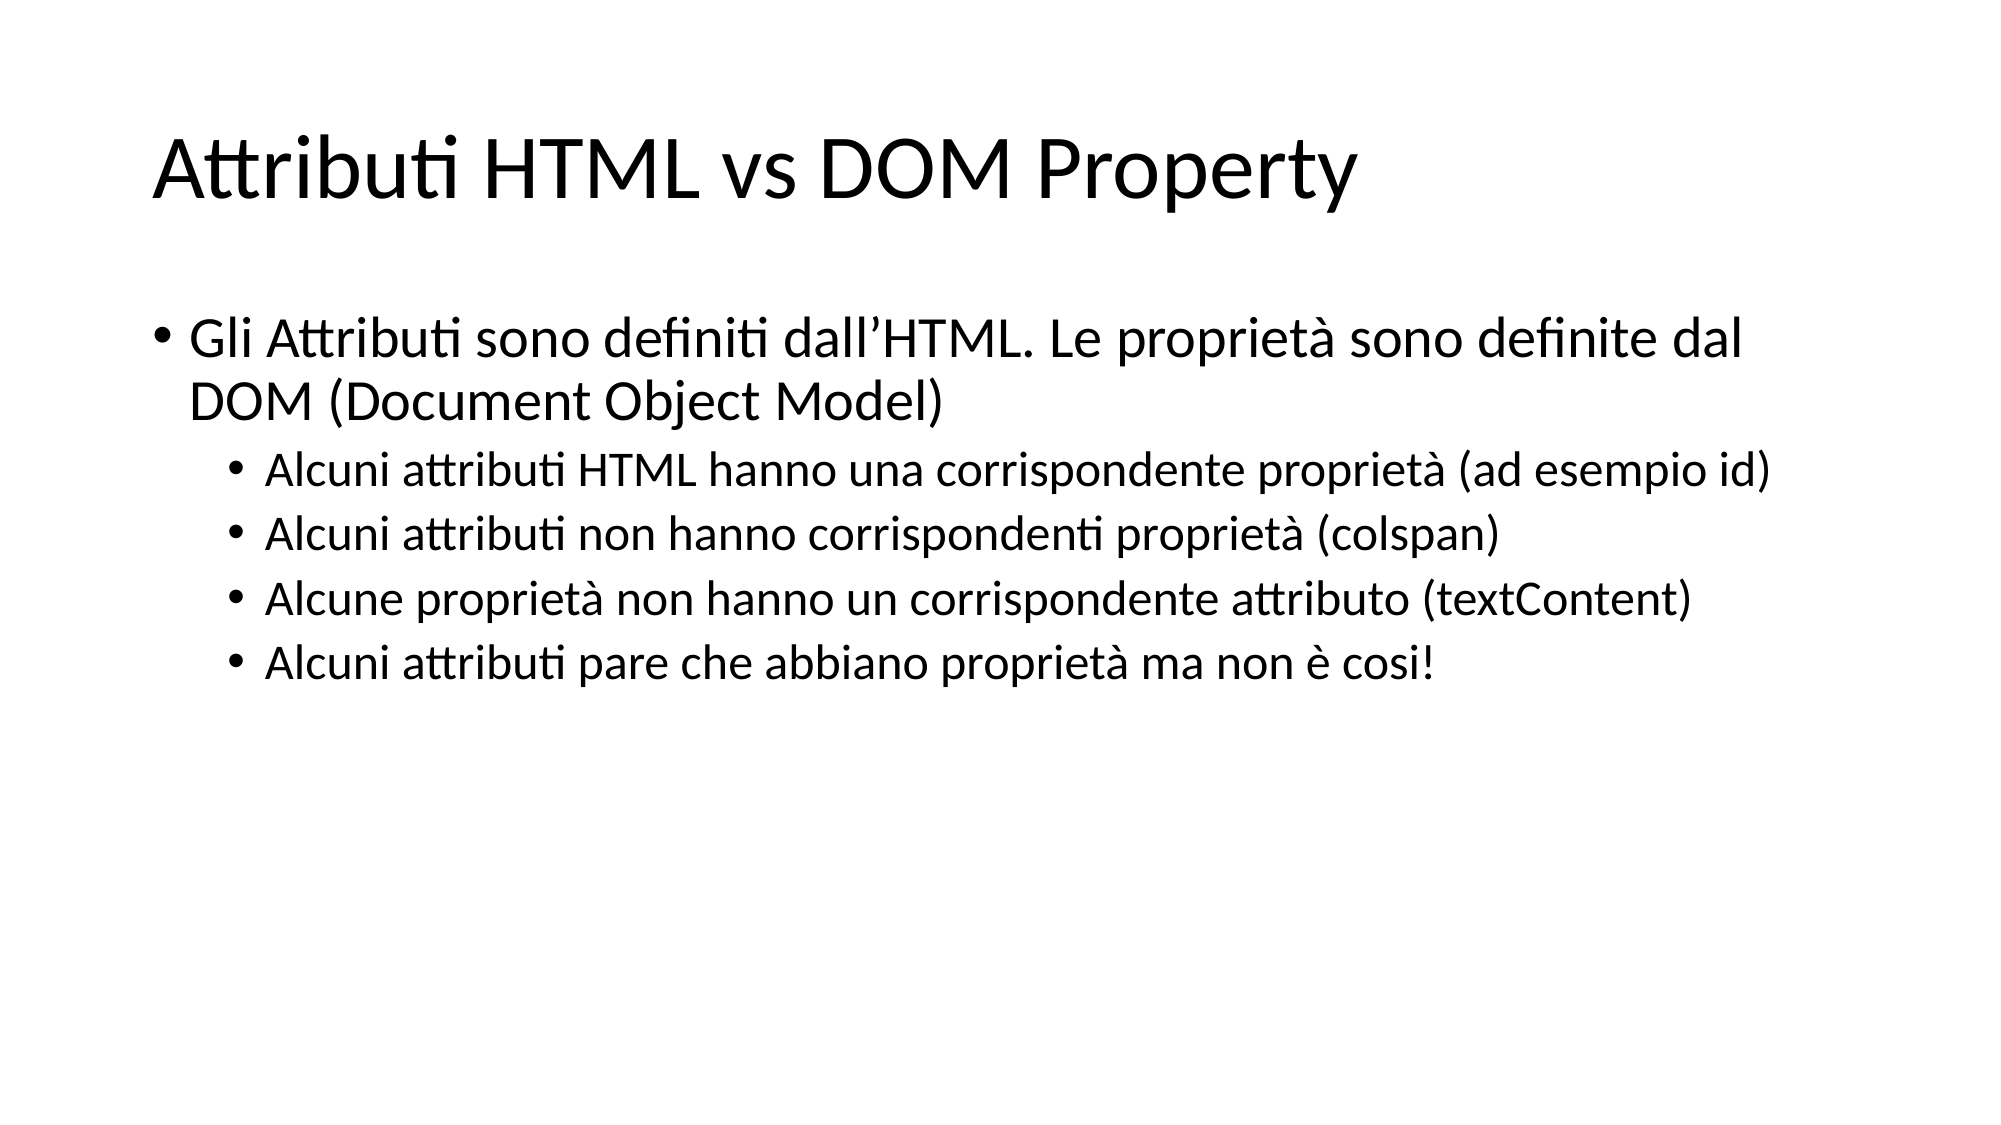

# Attributi HTML vs DOM Property
Gli Attributi sono definiti dall’HTML. Le proprietà sono definite dal DOM (Document Object Model)
Alcuni attributi HTML hanno una corrispondente proprietà (ad esempio id)
Alcuni attributi non hanno corrispondenti proprietà (colspan)
Alcune proprietà non hanno un corrispondente attributo (textContent)
Alcuni attributi pare che abbiano proprietà ma non è cosi!